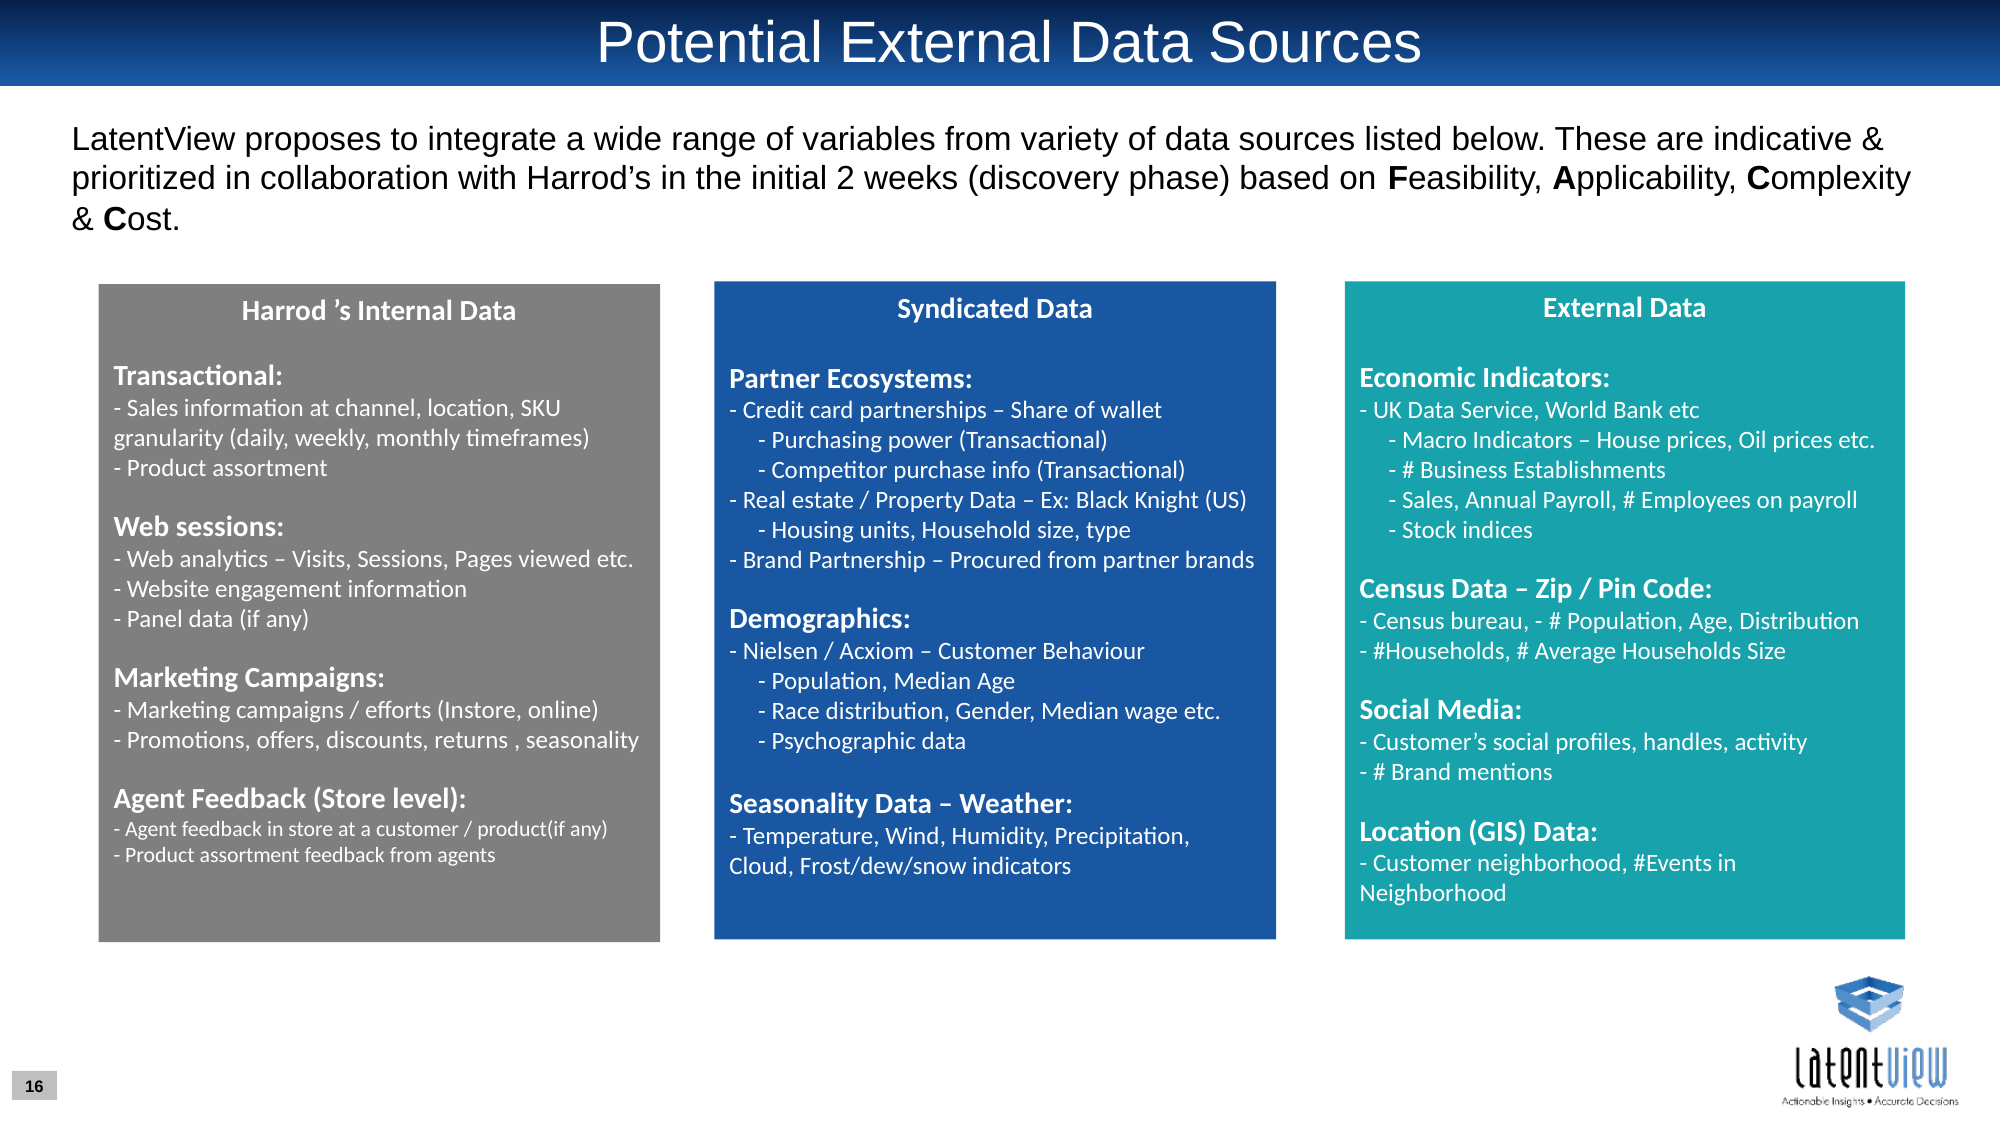

# Potential External Data Sources
LatentView proposes to integrate a wide range of variables from variety of data sources listed below. These are indicative & prioritized in collaboration with Harrod’s in the initial 2 weeks (discovery phase) based on Feasibility, Applicability, Complexity & Cost.
Syndicated Data

Partner Ecosystems:
- Credit card partnerships – Share of wallet
     - Purchasing power (Transactional)
     - Competitor purchase info (Transactional)
- Real estate / Property Data – Ex: Black Knight (US)
     - Housing units, Household size, type
- Brand Partnership – Procured from partner brands

Demographics:
- Nielsen / Acxiom – Customer Behaviour
     - Population, Median Age
     - Race distribution, Gender, Median wage etc.
     - Psychographic data

Seasonality Data – Weather:
- Temperature, Wind, Humidity, Precipitation, Cloud, Frost/dew/snow indicators
External Data

Economic Indicators:
- UK Data Service, World Bank etc
     - Macro Indicators – House prices, Oil prices etc.
     - # Business Establishments
     - Sales, Annual Payroll, # Employees on payroll
     - Stock indices

Census Data – Zip / Pin Code:
- Census bureau, - # Population, Age, Distribution
- #Households, # Average Households Size

Social Media:
- Customer’s social profiles, handles, activity
- # Brand mentions

Location (GIS) Data:
- Customer neighborhood, #Events in Neighborhood
Harrod ’s Internal Data

Transactional:
- Sales information at channel, location, SKU granularity (daily, weekly, monthly timeframes)
- Product assortment

Web sessions:
- Web analytics – Visits, Sessions, Pages viewed etc.
- Website engagement information
- Panel data (if any)

Marketing Campaigns:
- Marketing campaigns / efforts (Instore, online)
- Promotions, offers, discounts, returns , seasonality

Agent Feedback (Store level):
- Agent feedback in store at a customer / product(if any)
- Product assortment feedback from agents